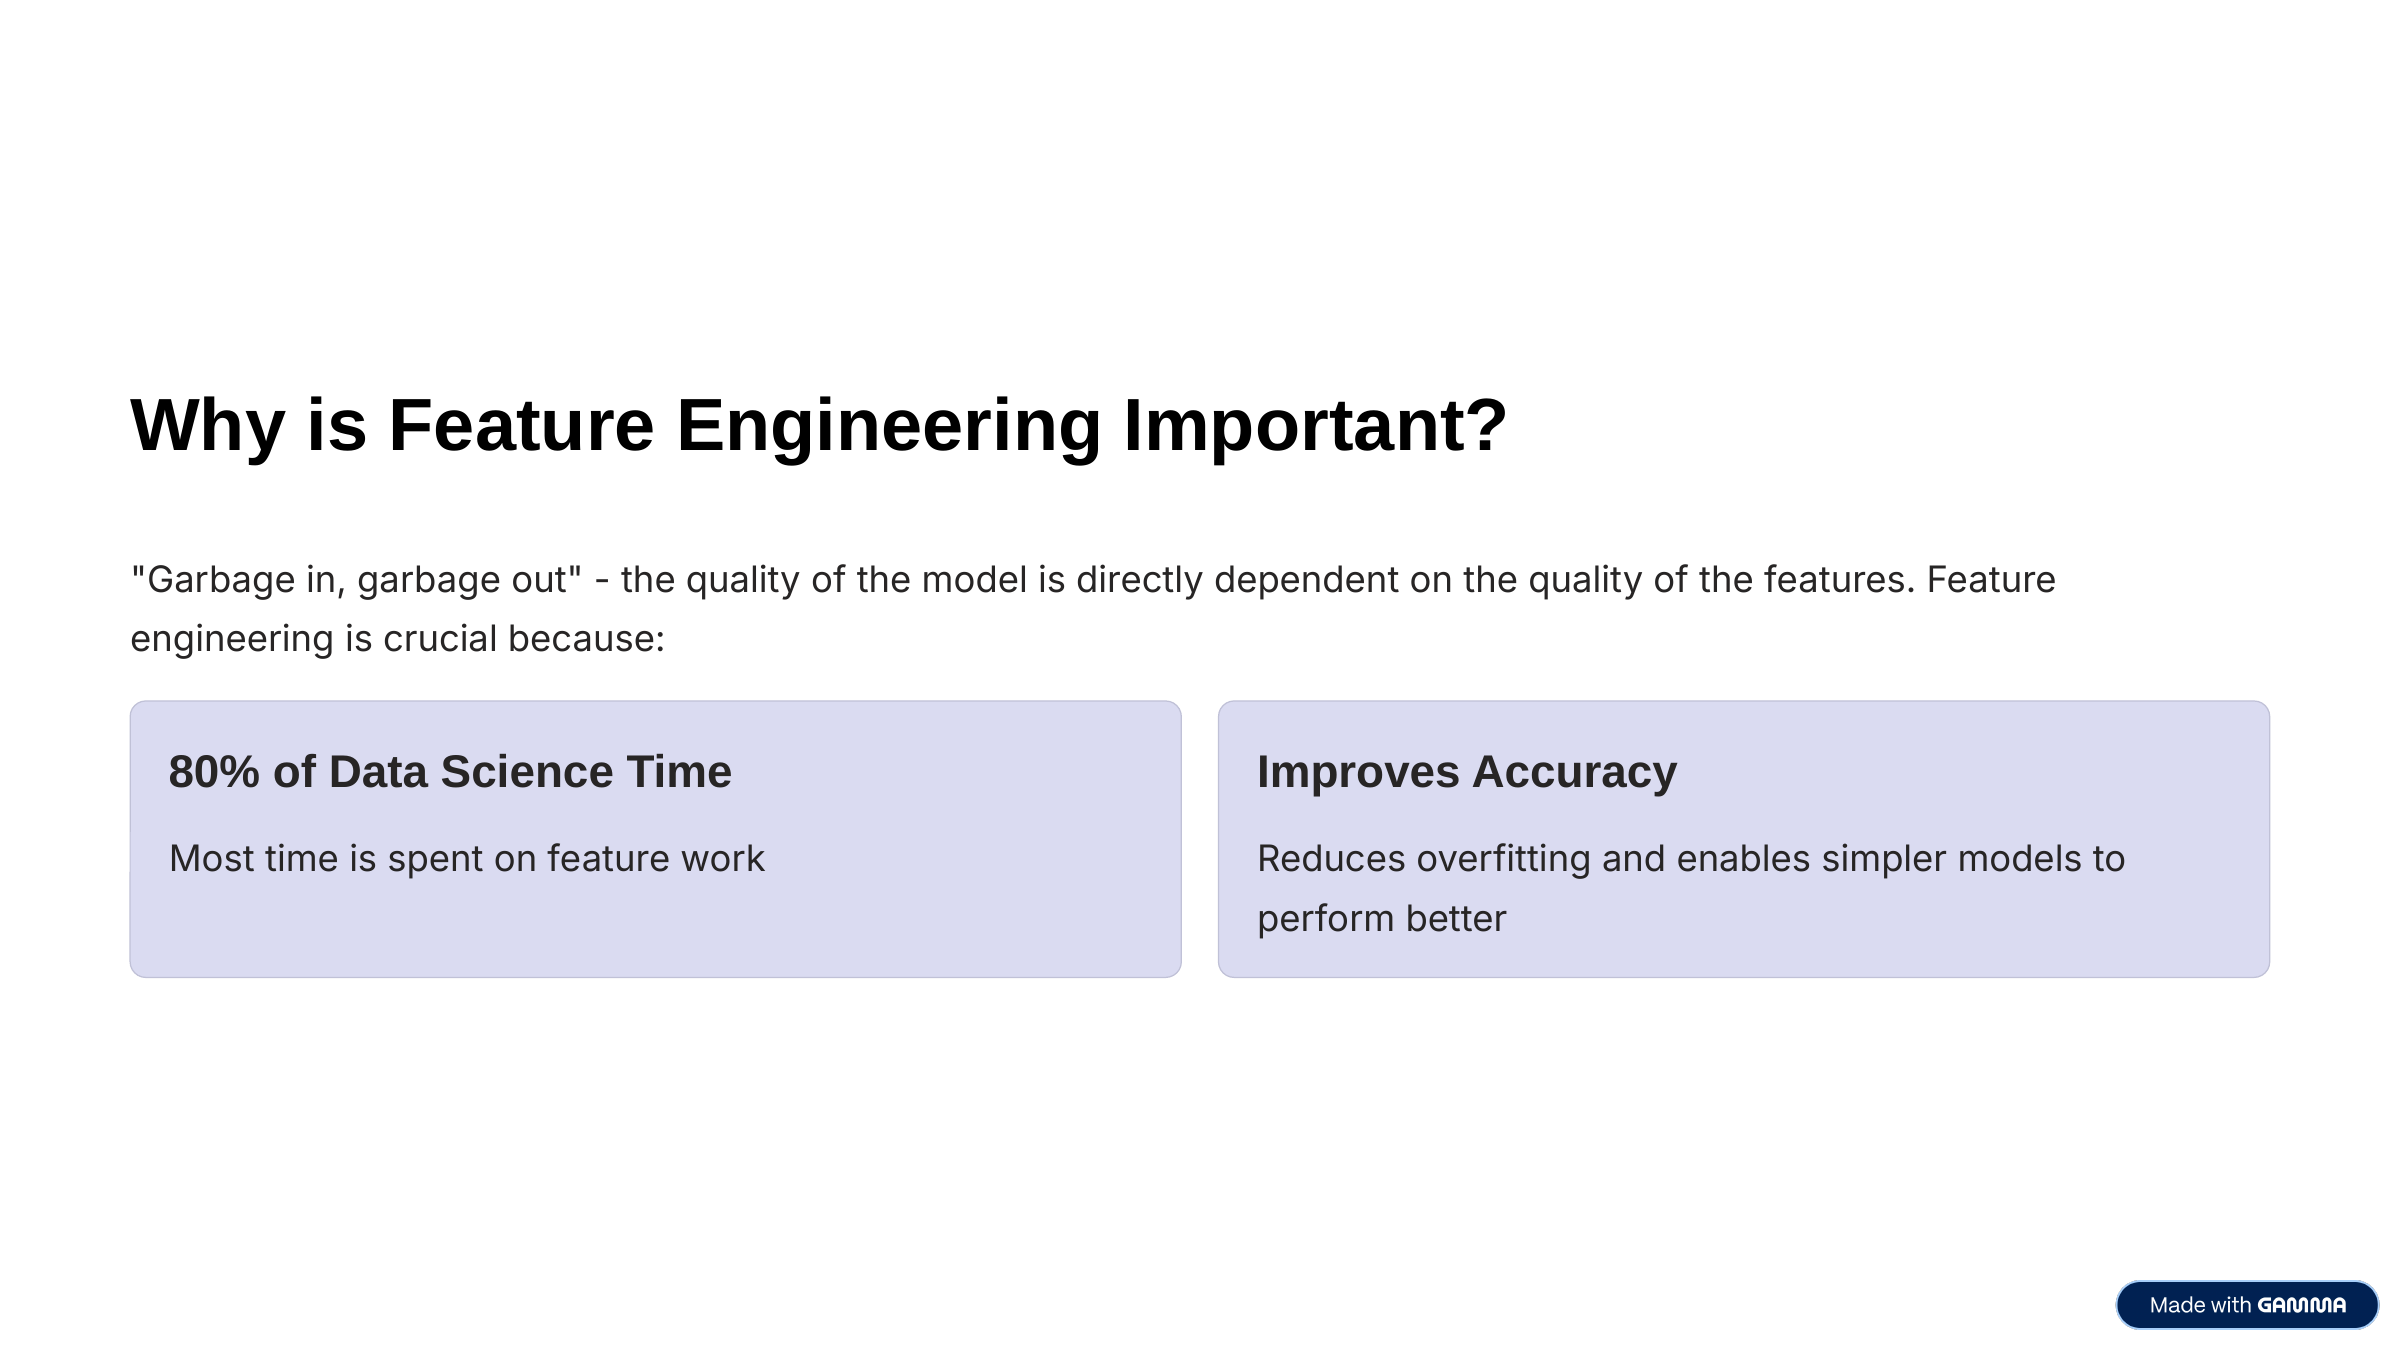

Why is Feature Engineering Important?
"Garbage in, garbage out" - the quality of the model is directly dependent on the quality of the features. Feature engineering is crucial because:

80% of Data Science Time
Improves Accuracy
Most time is spent on feature work
Reduces overfitting and enables simpler models to perform better